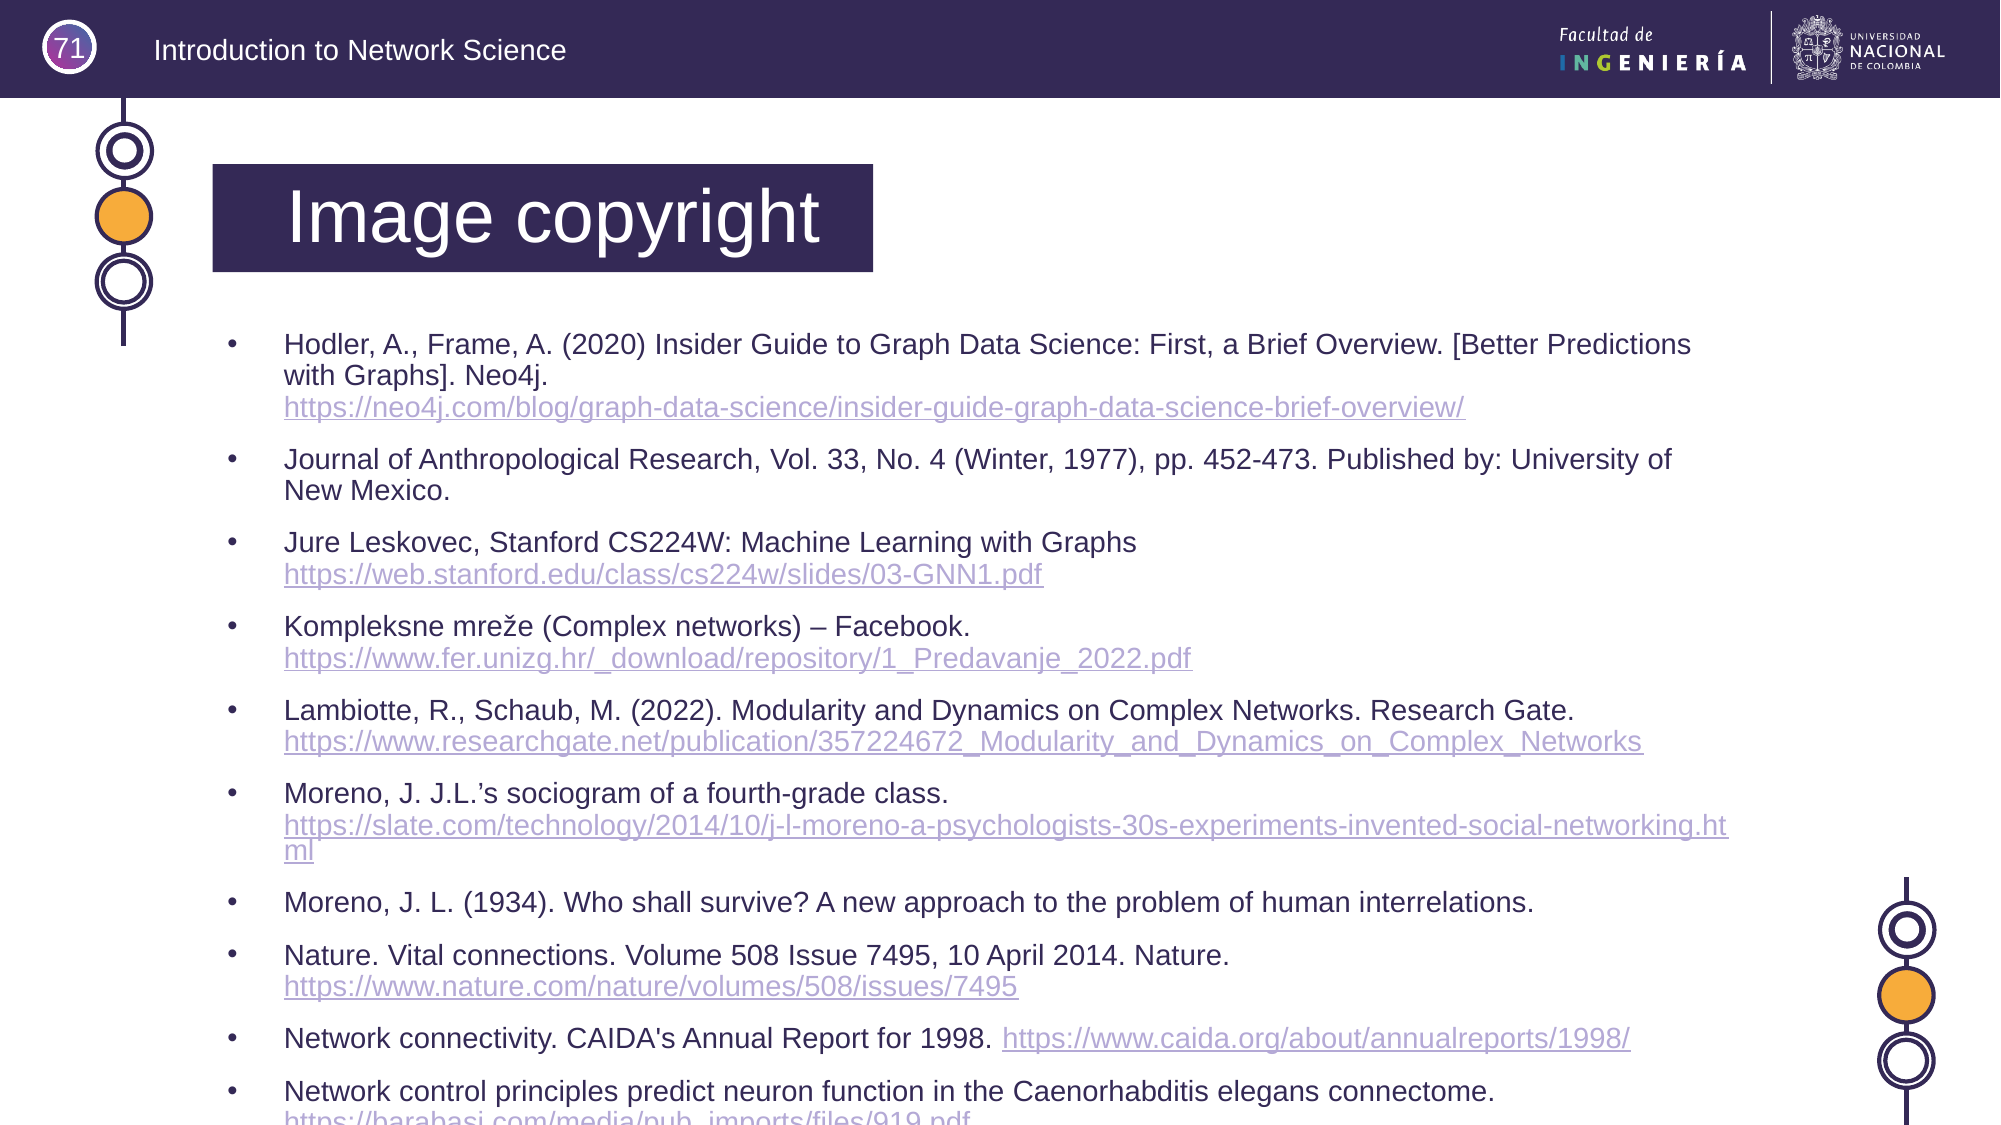

71
# Image copyright
Hodler, A., Frame, A. (2020) Insider Guide to Graph Data Science: First, a Brief Overview. [Better Predictions with Graphs]. Neo4j. https://neo4j.com/blog/graph-data-science/insider-guide-graph-data-science-brief-overview/
Journal of Anthropological Research, Vol. 33, No. 4 (Winter, 1977), pp. 452-473. Published by: University of New Mexico.
Jure Leskovec, Stanford CS224W: Machine Learning with Graphs https://web.stanford.edu/class/cs224w/slides/03-GNN1.pdf
Kompleksne mreže (Complex networks) – Facebook. https://www.fer.unizg.hr/_download/repository/1_Predavanje_2022.pdf
Lambiotte, R., Schaub, M. (2022). Modularity and Dynamics on Complex Networks. Research Gate. https://www.researchgate.net/publication/357224672_Modularity_and_Dynamics_on_Complex_Networks
Moreno, J. J.L.’s sociogram of a fourth-grade class. https://slate.com/technology/2014/10/j-l-moreno-a-psychologists-30s-experiments-invented-social-networking.html
Moreno, J. L. (1934). Who shall survive? A new approach to the problem of human interrelations.
Nature. Vital connections. Volume 508 Issue 7495, 10 April 2014. Nature. https://www.nature.com/nature/volumes/508/issues/7495
Network connectivity. CAIDA's Annual Report for 1998. https://www.caida.org/about/annualreports/1998/
Network control principles predict neuron function in the Caenorhabditis elegans connectome. https://barabasi.com/media/pub_imports/files/919.pdf